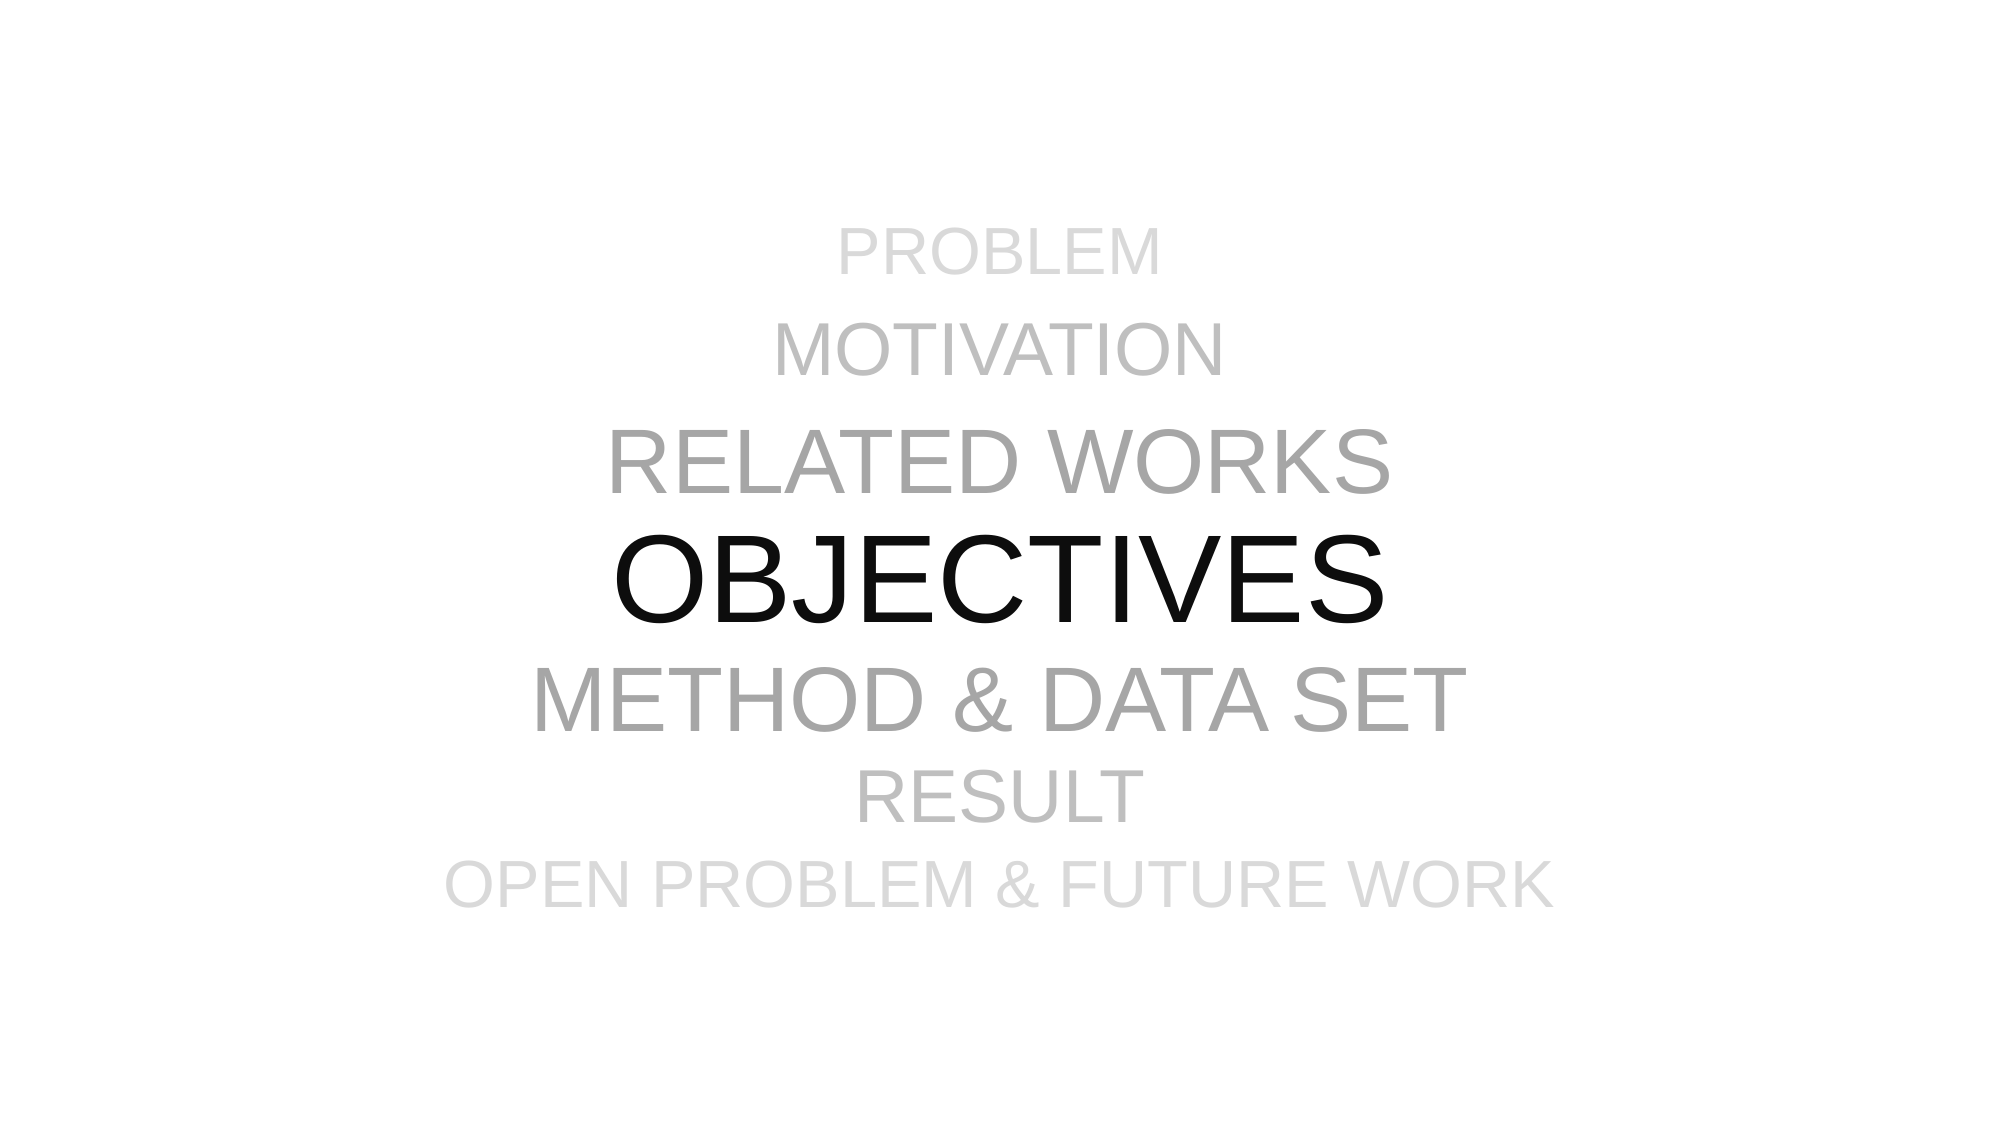

PROBLEM
MOTIVATION
RELATED WORKS
OBJECTIVES
METHOD & DATA SET
RESULT
OPEN PROBLEM & FUTURE WORK